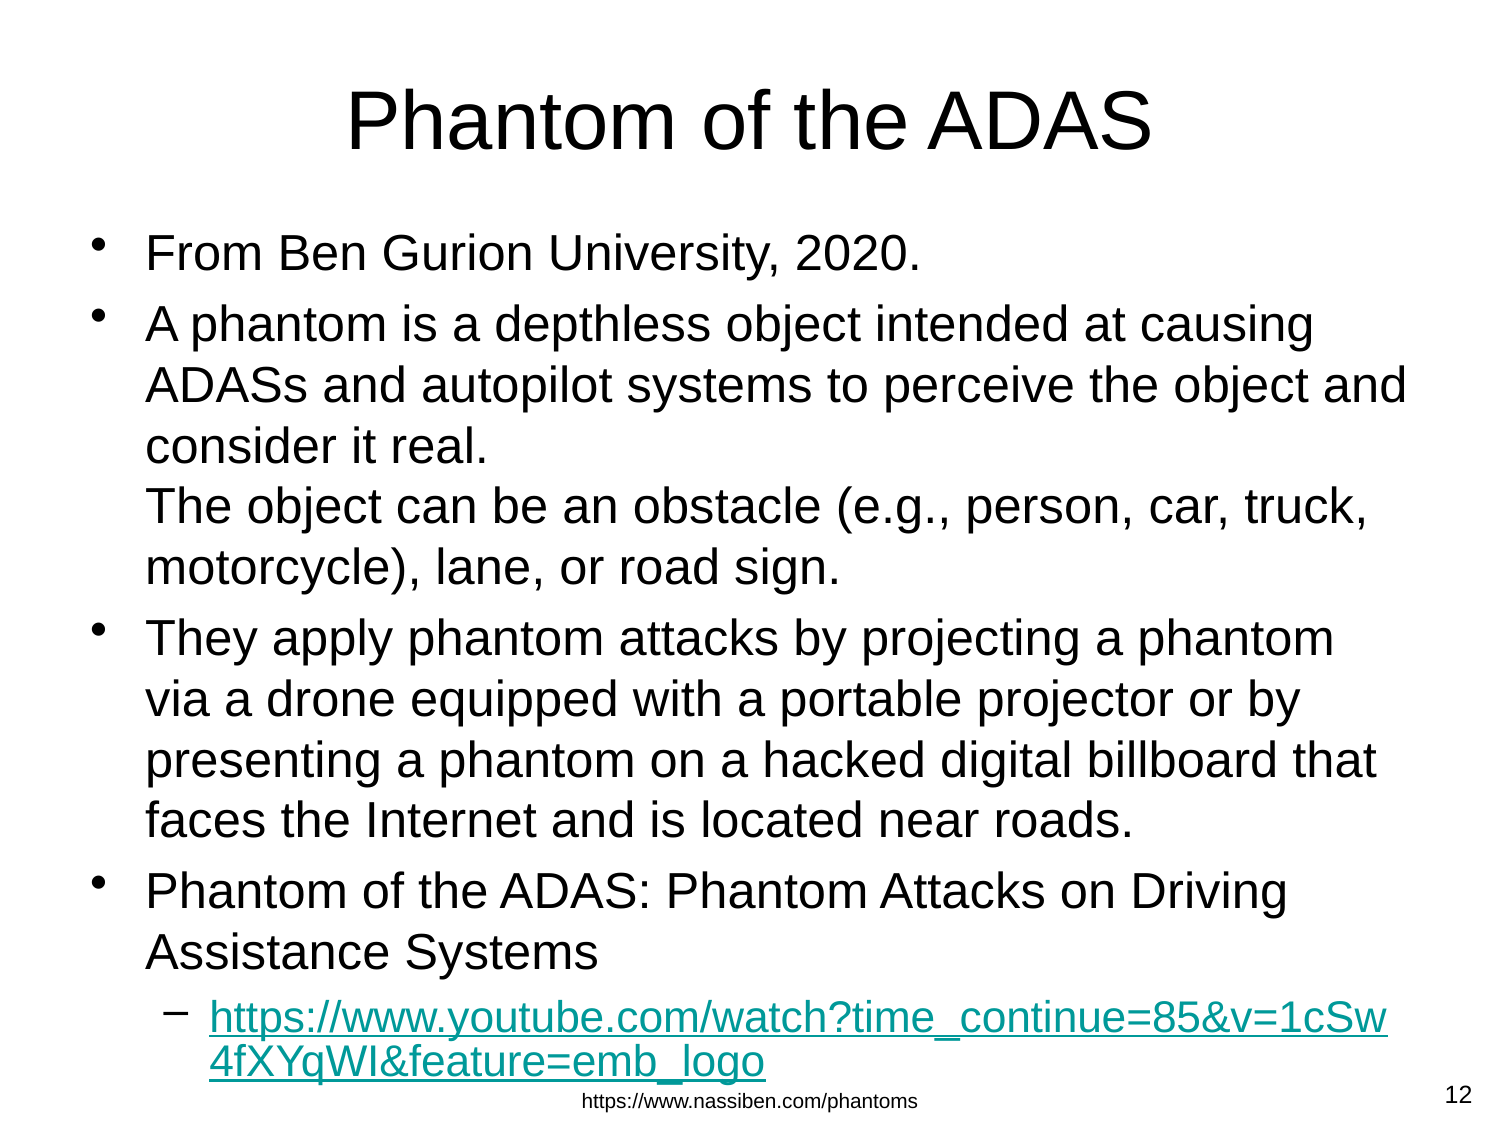

# Phantom of the ADAS
From Ben Gurion University, 2020.
A phantom is a depthless object intended at causing ADASs and autopilot systems to perceive the object and consider it real.
The object can be an obstacle (e.g., person, car, truck, motorcycle), lane, or road sign.
They apply phantom attacks by projecting a phantom via a drone equipped with a portable projector or by presenting a phantom on a hacked digital billboard that faces the Internet and is located near roads.
Phantom of the ADAS: Phantom Attacks on Driving Assistance Systems
https://www.youtube.com/watch?time_continue=85&v=1cSw4fXYqWI&feature=emb_logo
12
https://www.nassiben.com/phantoms